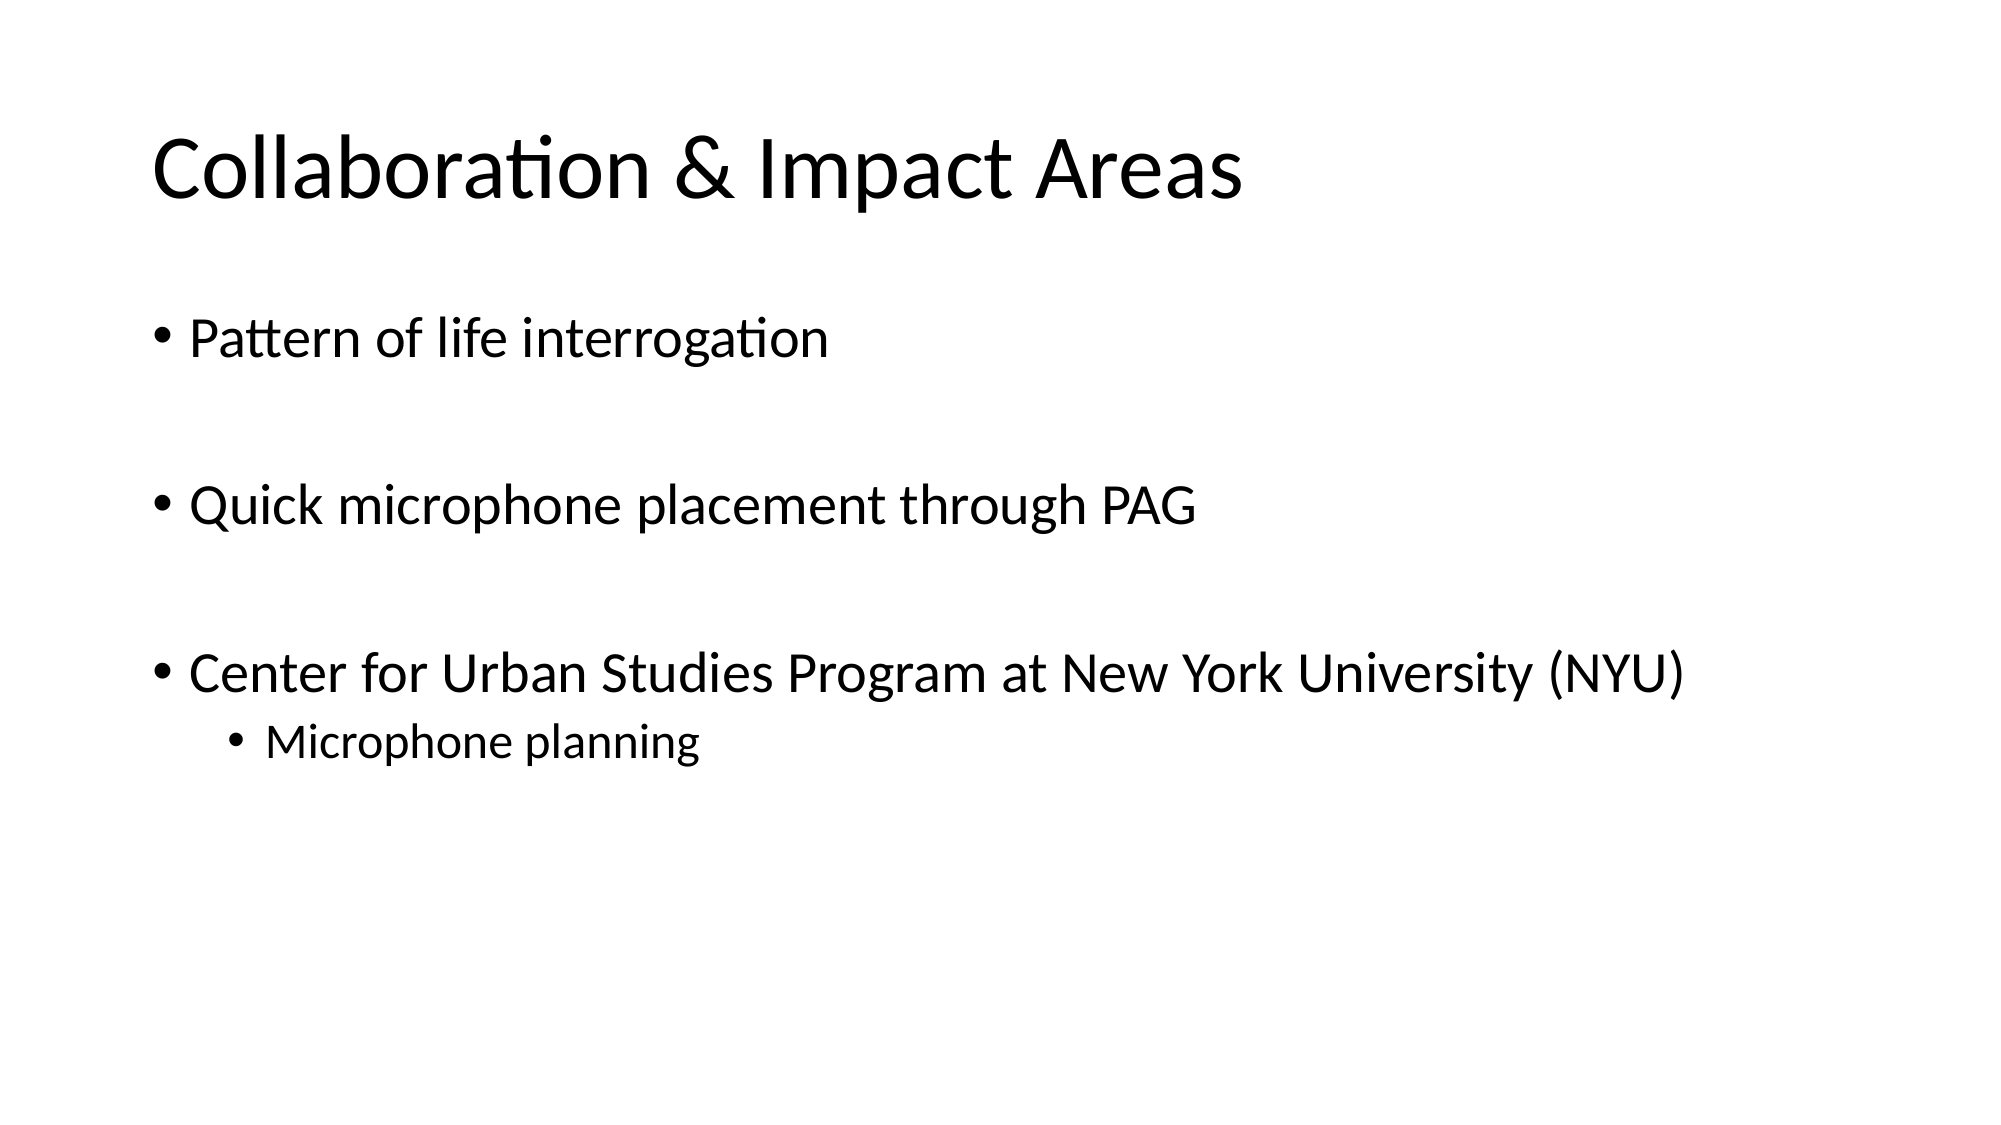

# Collaboration & Impact Areas
Pattern of life interrogation

Quick microphone placement through PAG

Center for Urban Studies Program at New York University (NYU)
Microphone planning